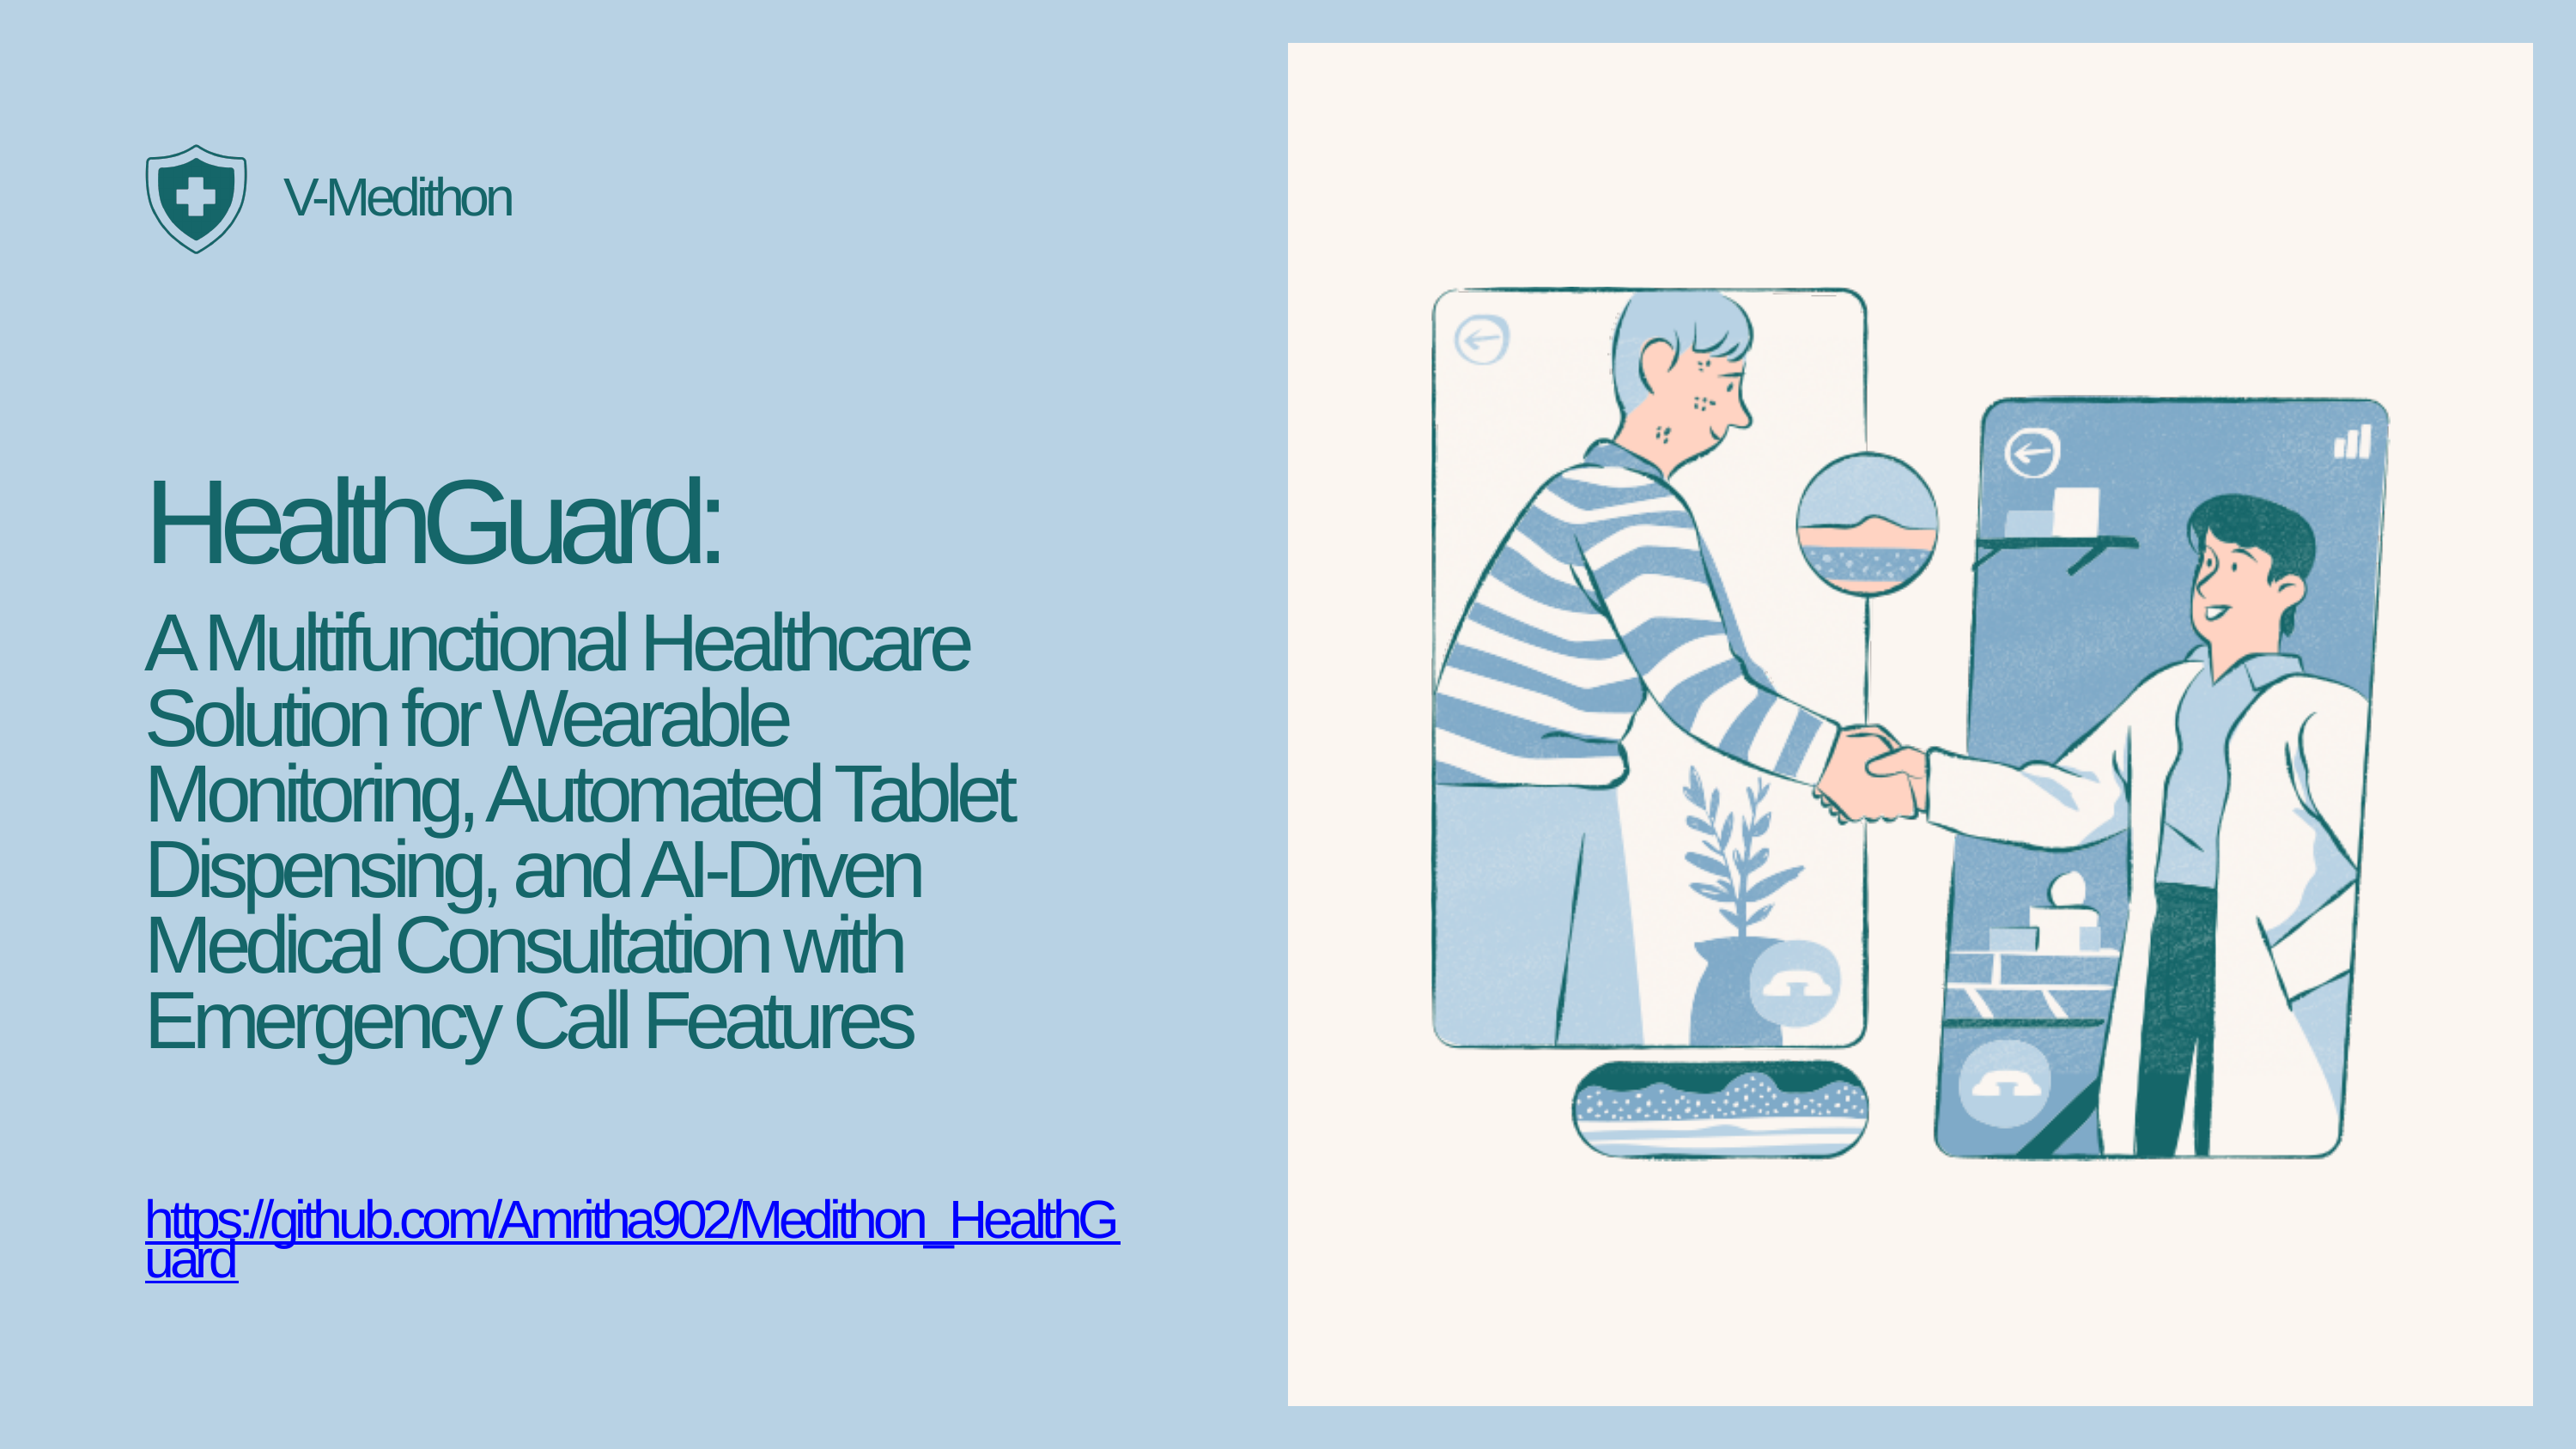

V-Medithon

HealthGuard:
A Multifunctional Healthcare Solution for Wearable Monitoring, Automated Tablet Dispensing, and AI-Driven Medical Consultation with Emergency Call Features
https://github.com/Amritha902/Medithon_HealthGuard